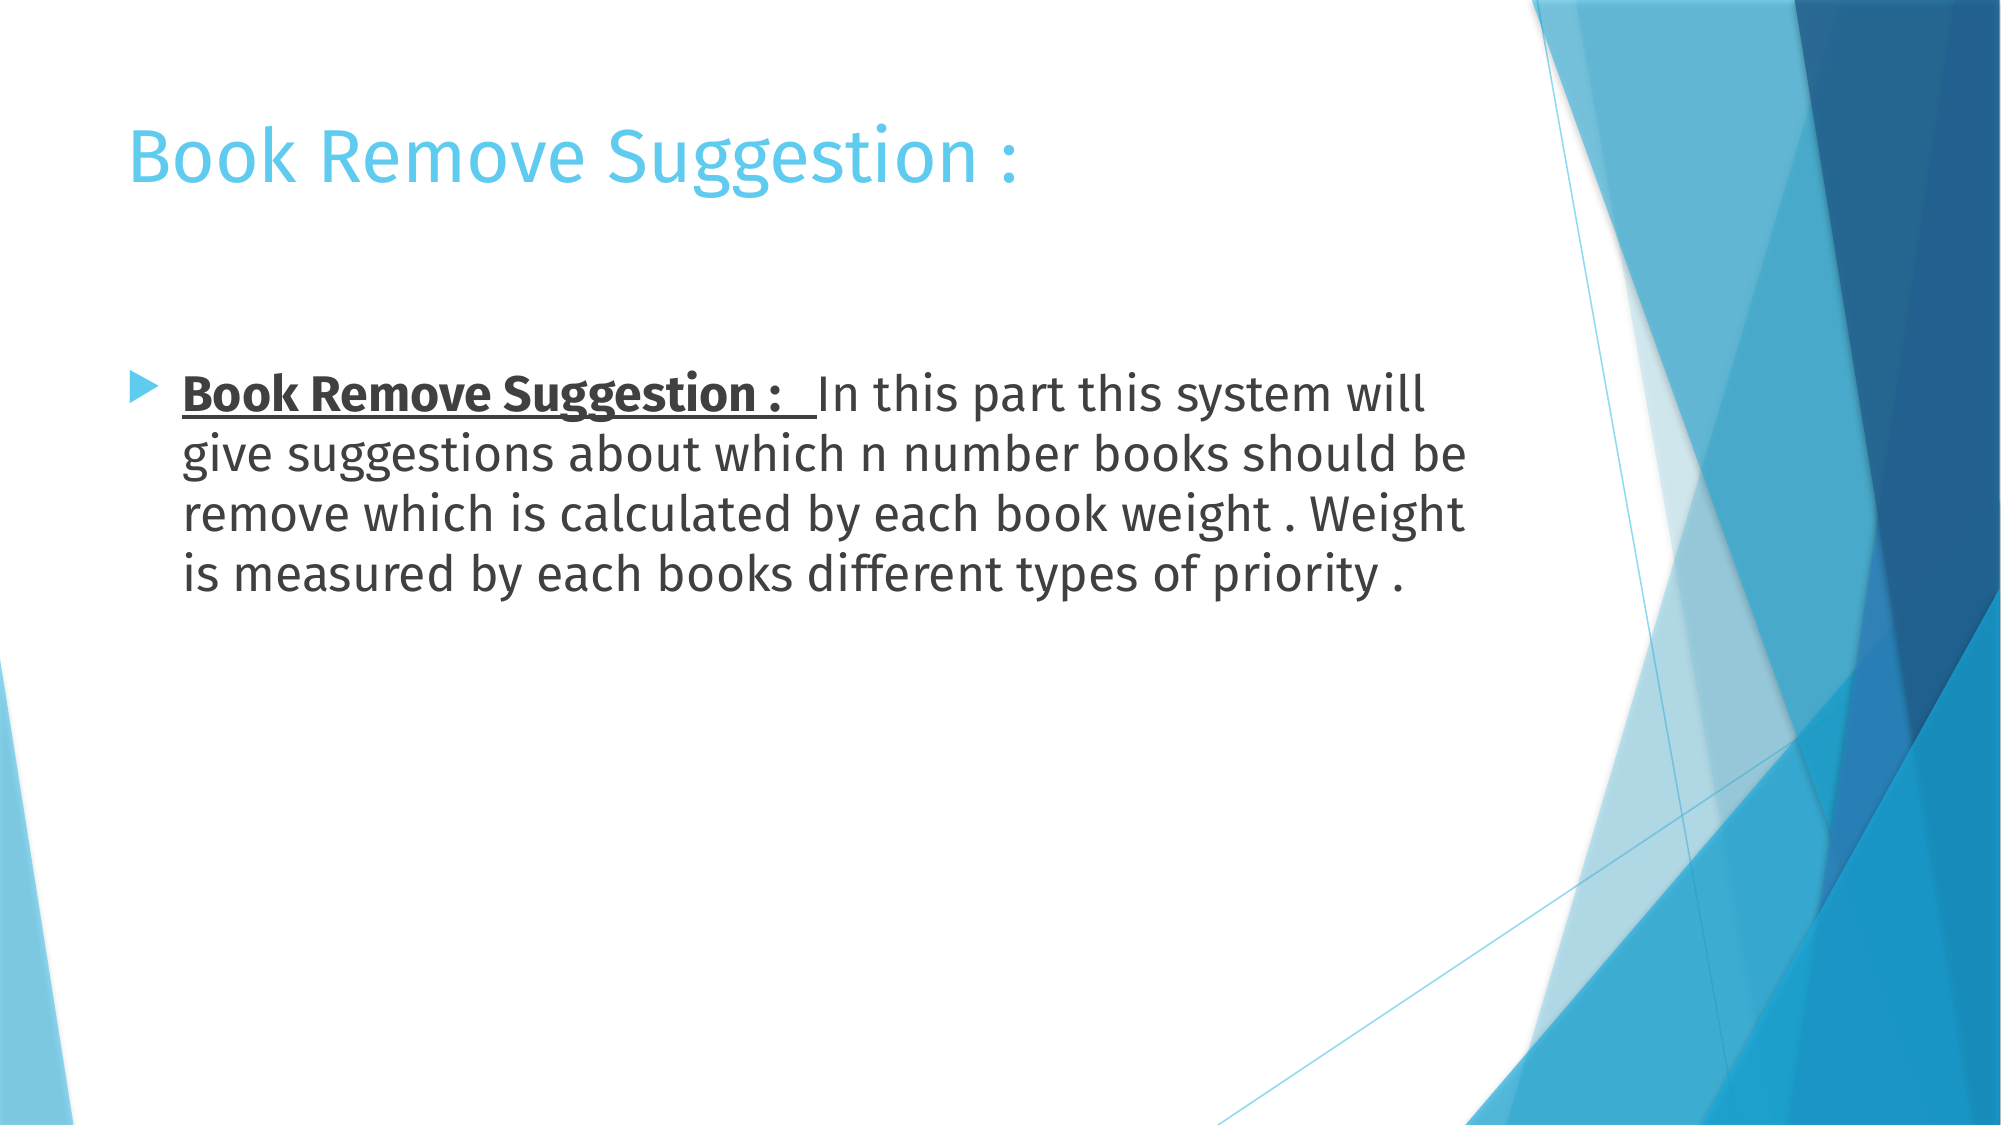

# Book Remove Suggestion :
Book Remove Suggestion :   In this part this system will give suggestions about which n number books should be remove which is calculated by each book weight . Weight is measured by each books different types of priority .